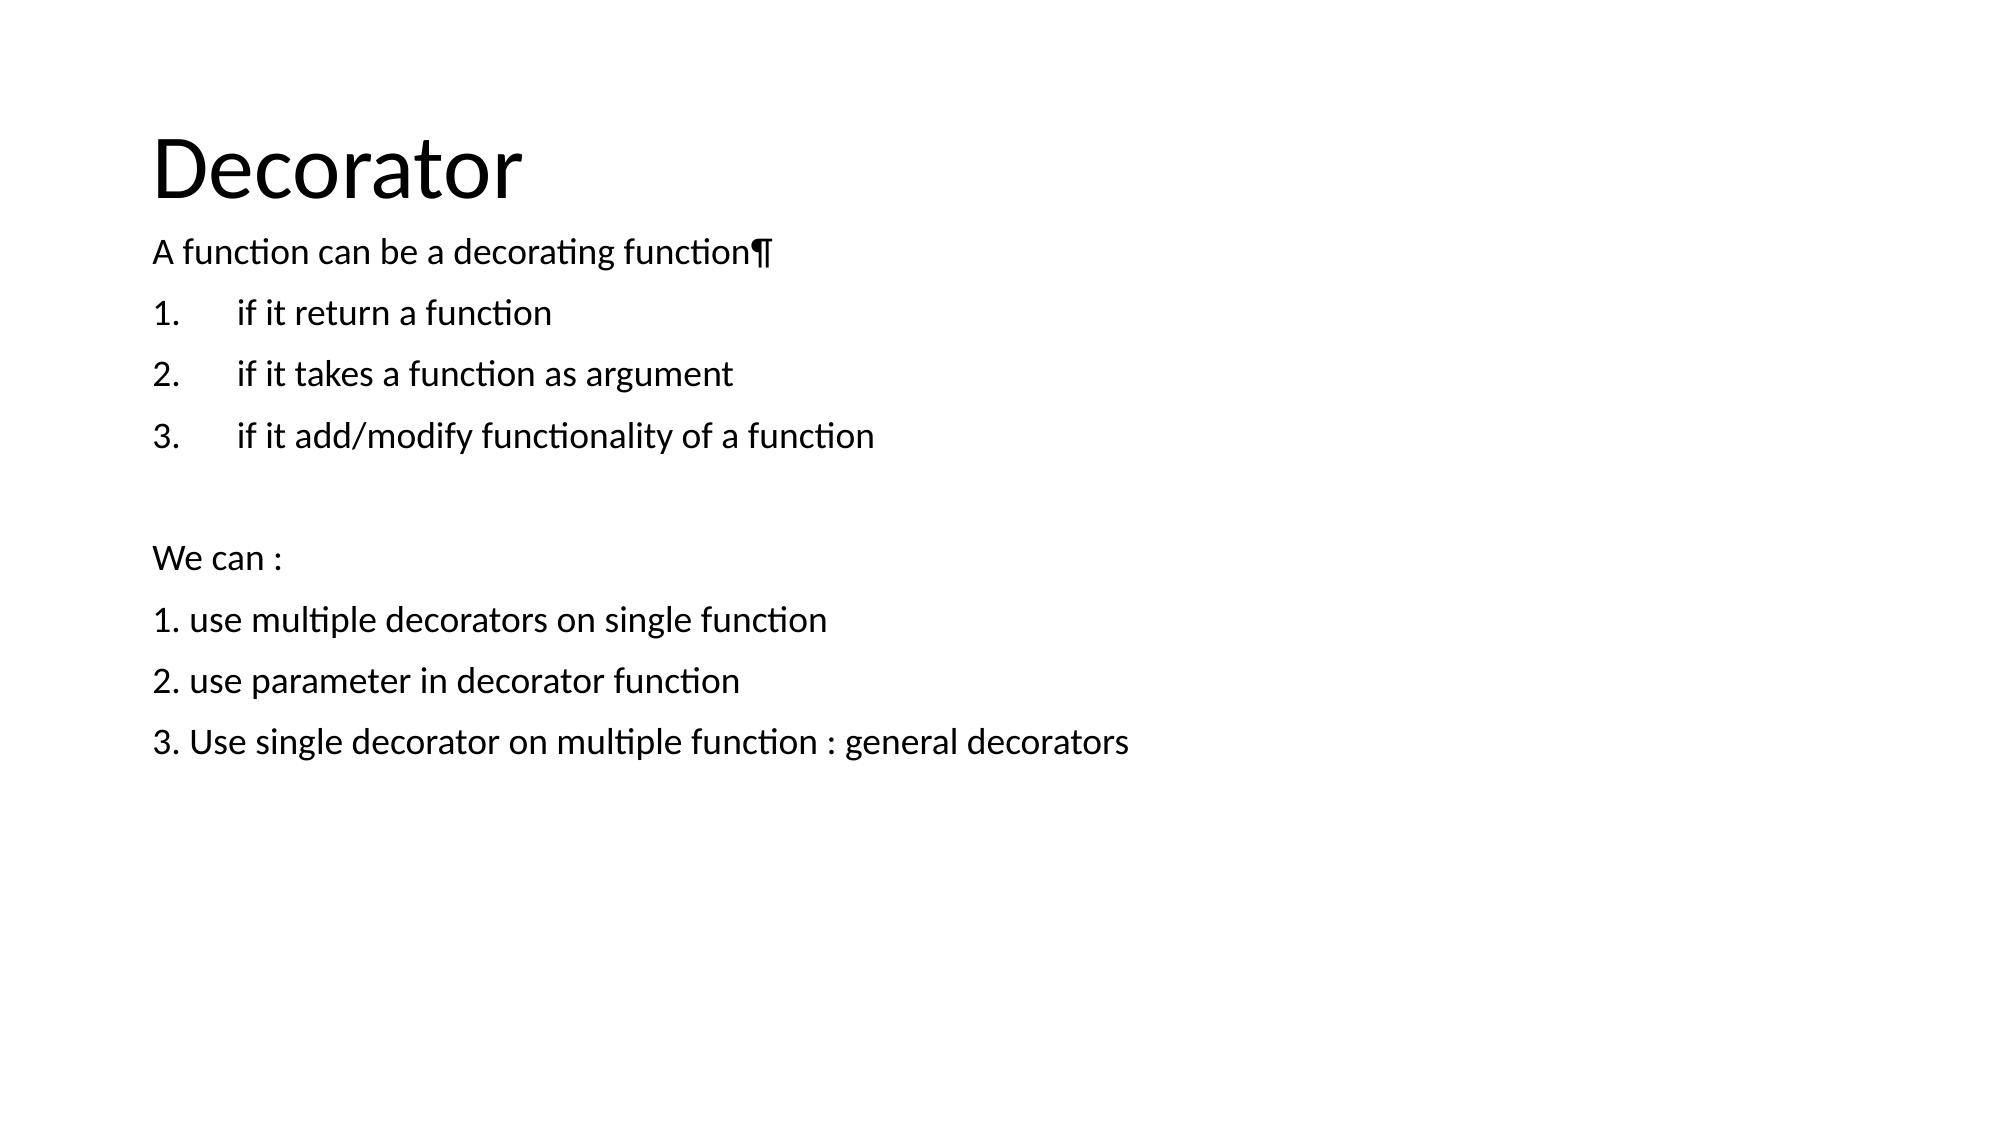

# Decorator
A function can be a decorating function¶
if it return a function
if it takes a function as argument
if it add/modify functionality of a function

We can :
1. use multiple decorators on single function
2. use parameter in decorator function
3. Use single decorator on multiple function : general decorators